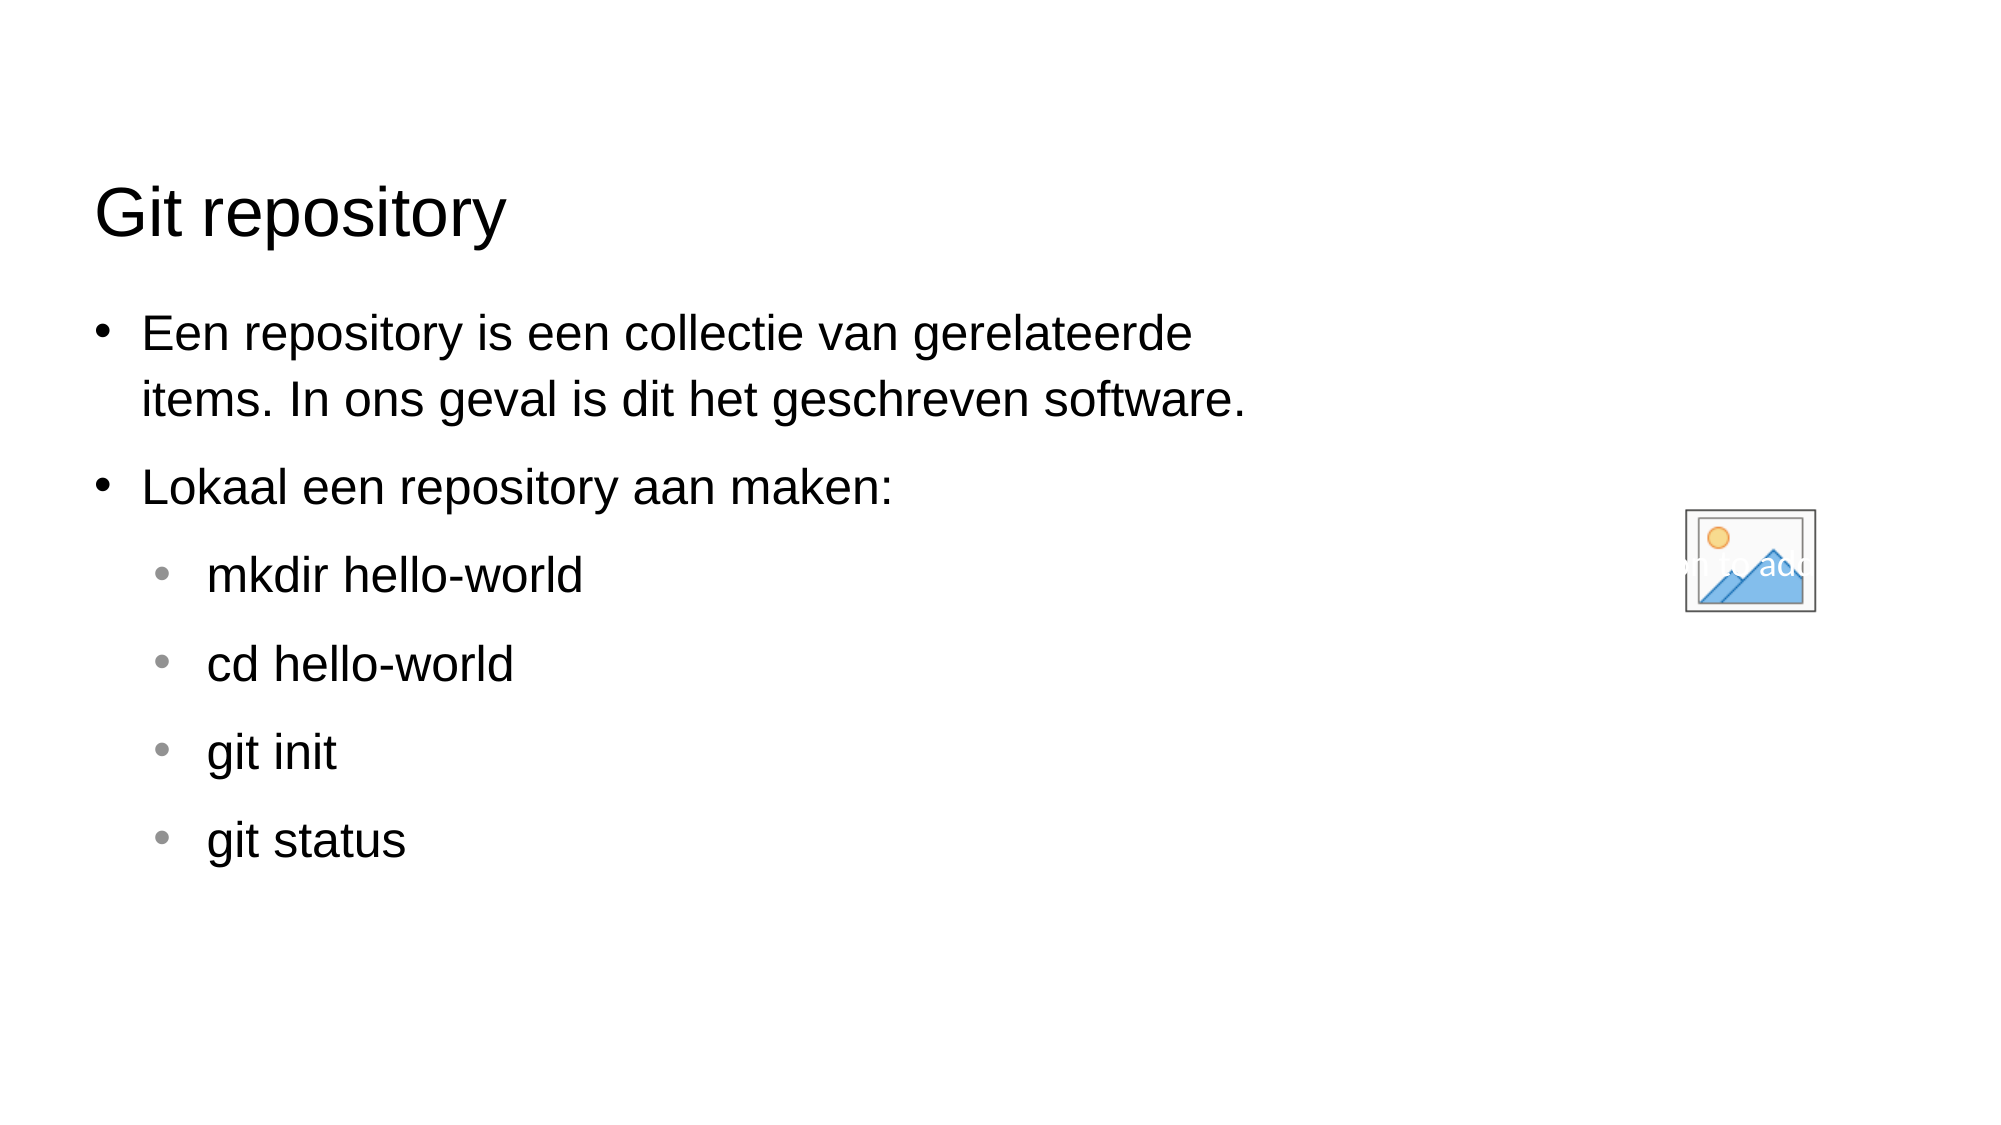

# Git repository
Een repository is een collectie van gerelateerde items. In ons geval is dit het geschreven software.
Lokaal een repository aan maken:
mkdir hello-world
cd hello-world
git init
git status